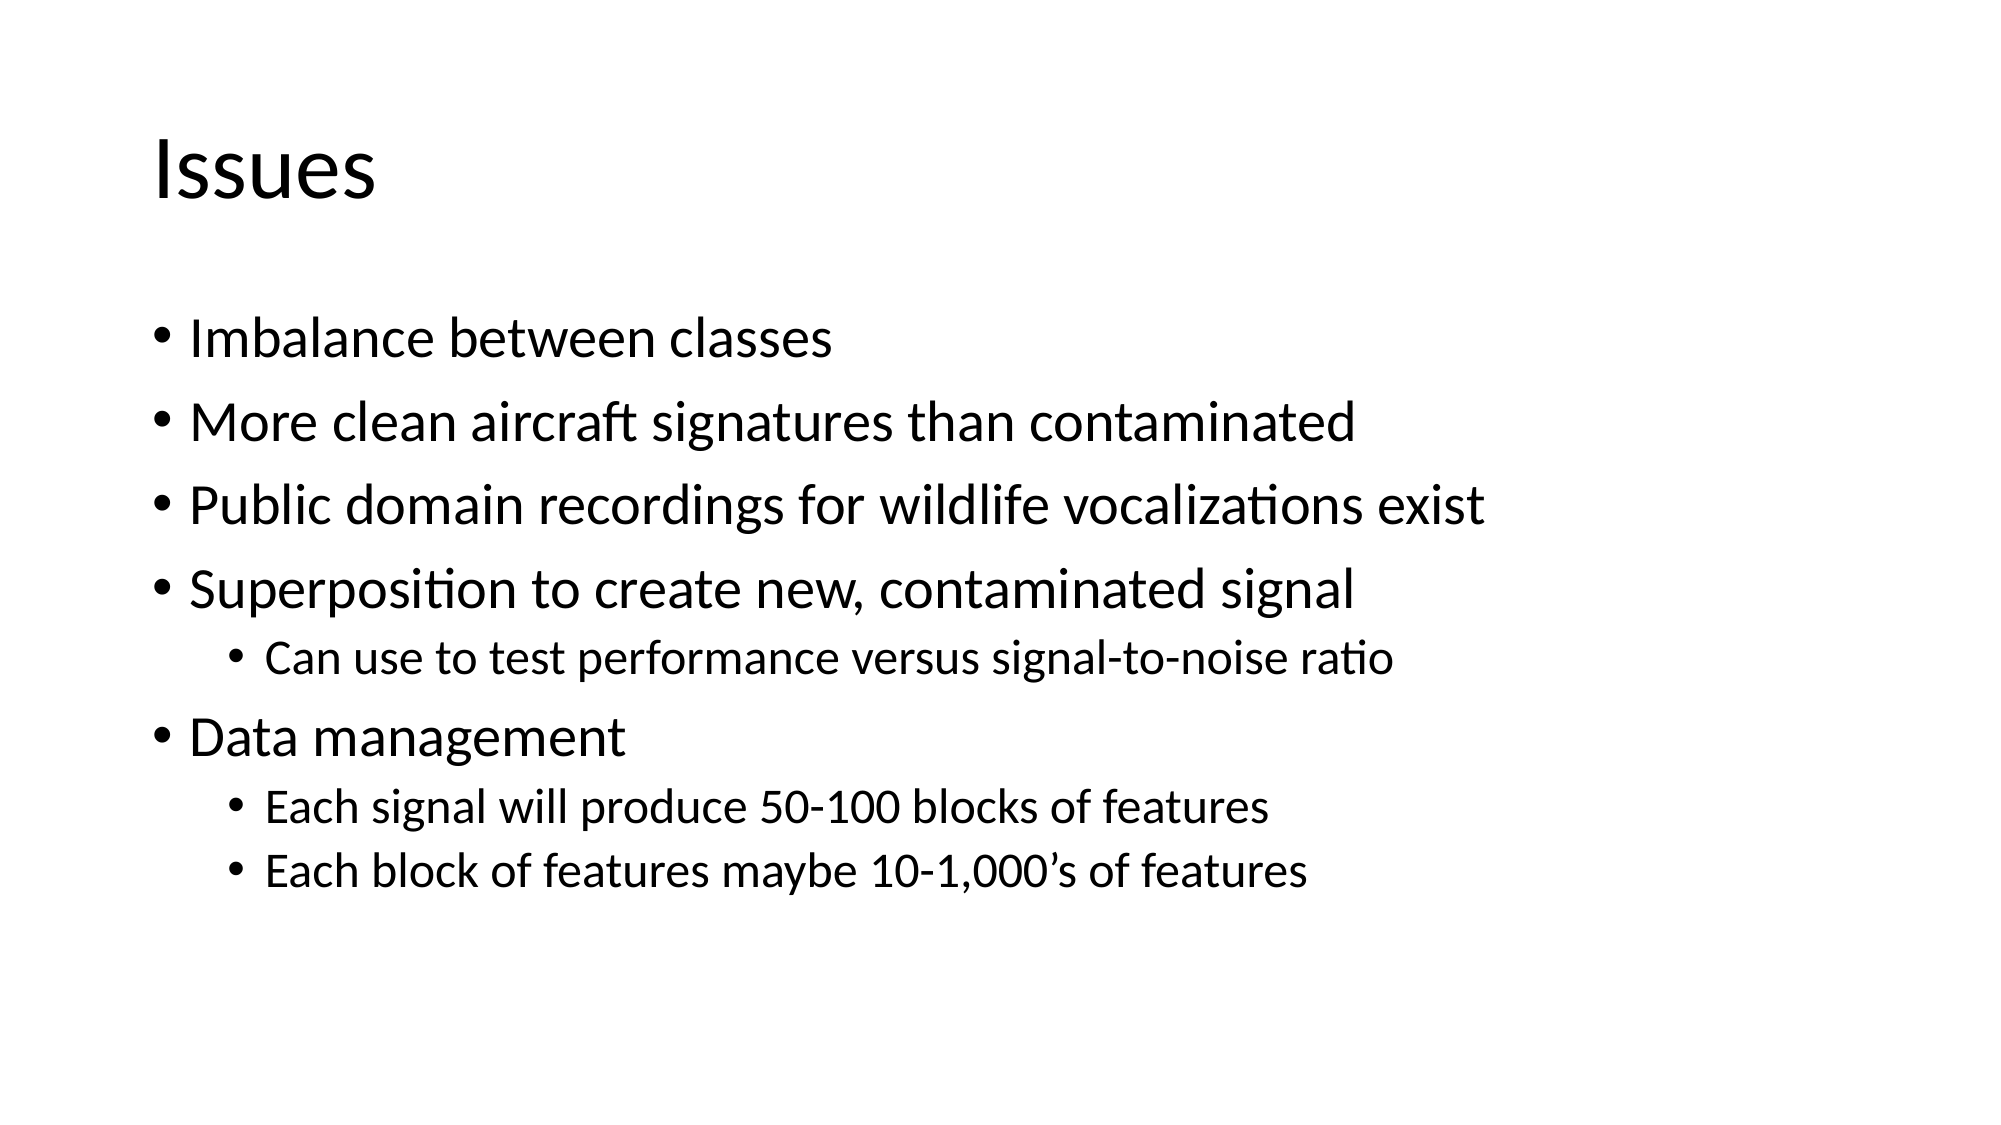

# Issues
Imbalance between classes
More clean aircraft signatures than contaminated
Public domain recordings for wildlife vocalizations exist
Superposition to create new, contaminated signal
Can use to test performance versus signal-to-noise ratio
Data management
Each signal will produce 50-100 blocks of features
Each block of features maybe 10-1,000’s of features